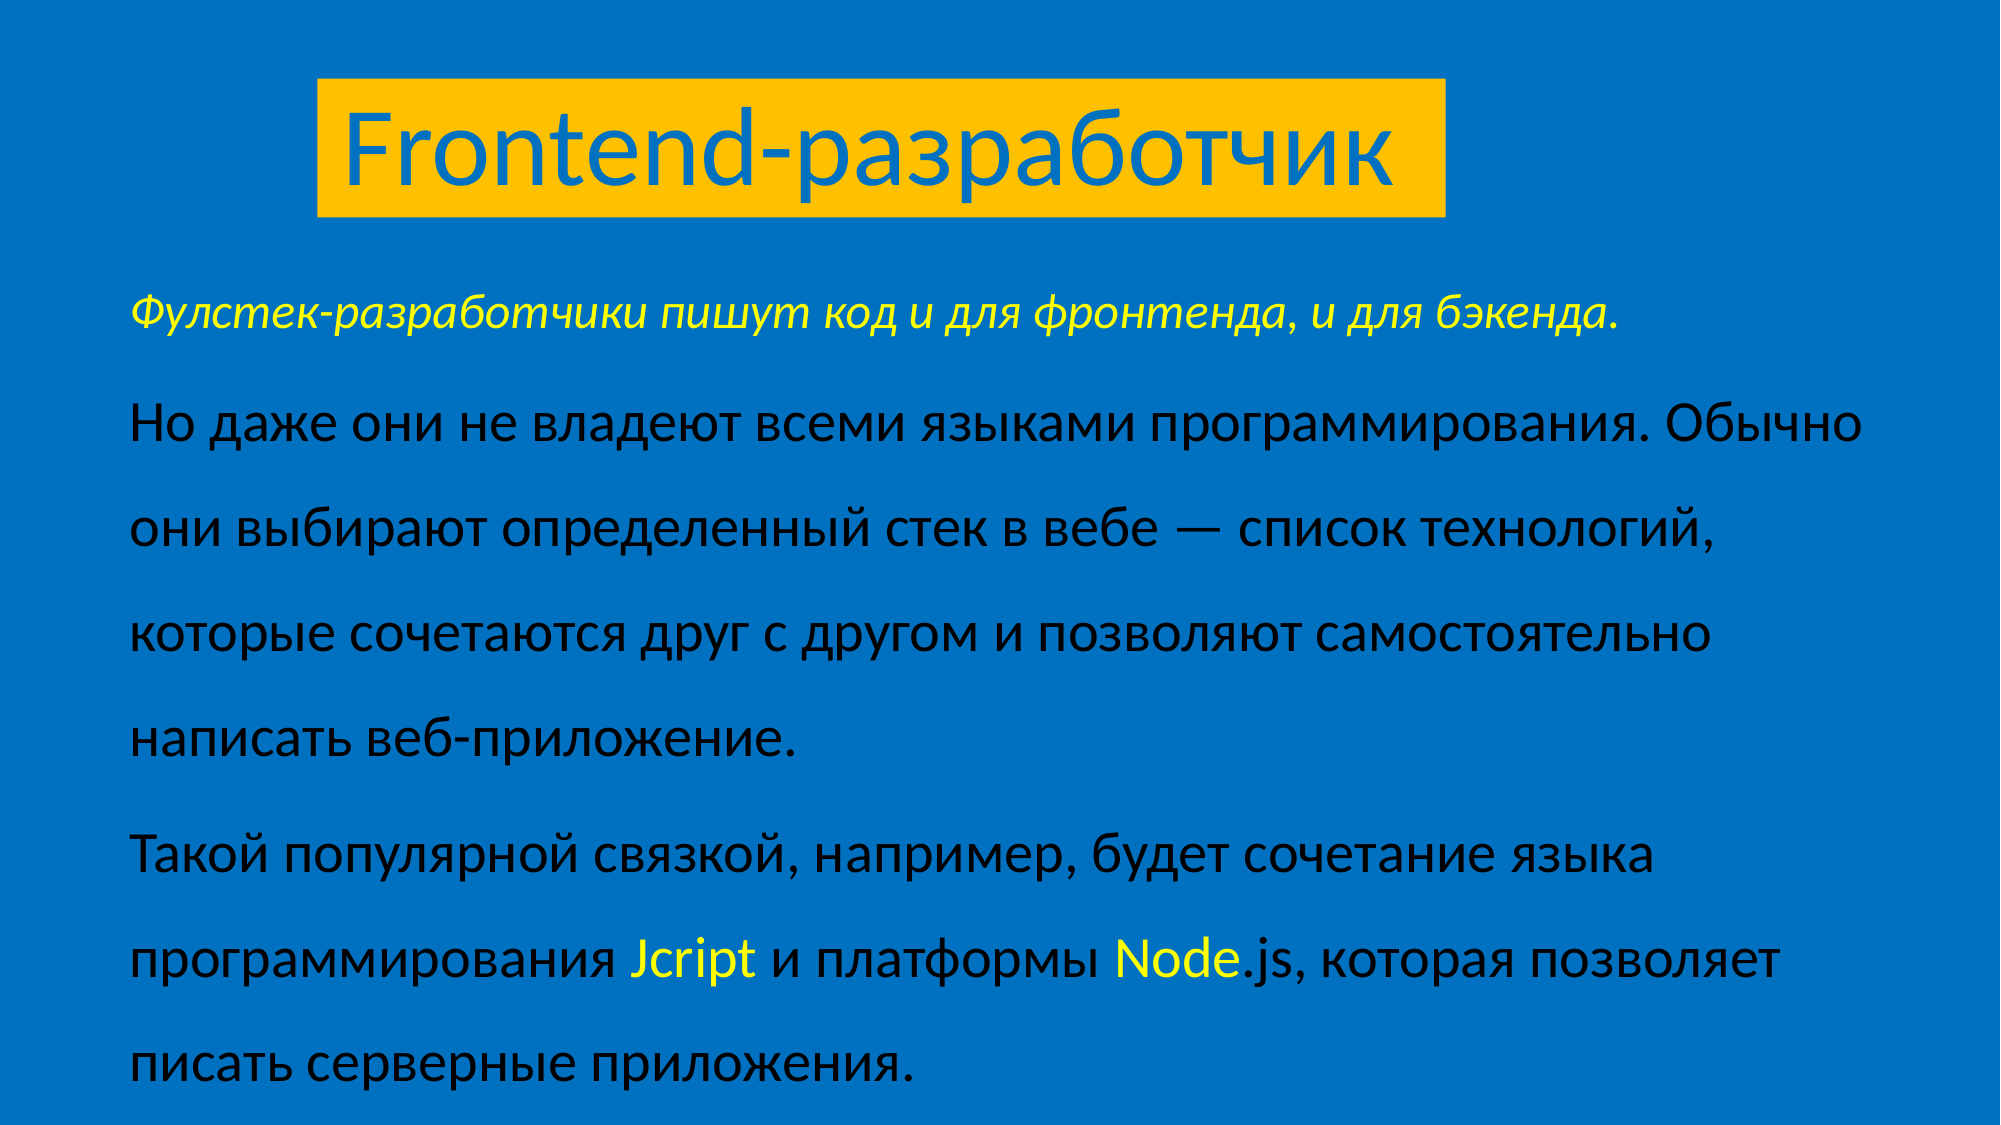

# Frontend-разработчик
Фулстек-разработчики пишут код и для фронтенда, и для бэкенда.
Но даже они не владеют всеми языками программирования. Обычно они выбирают определенный стек в вебе — список технологий, которые сочетаются друг с другом и позволяют самостоятельно написать веб-приложение.
Такой популярной связкой, например, будет сочетание языка программирования Jcript и платформы Node.js, которая позволяет писать серверные приложения.